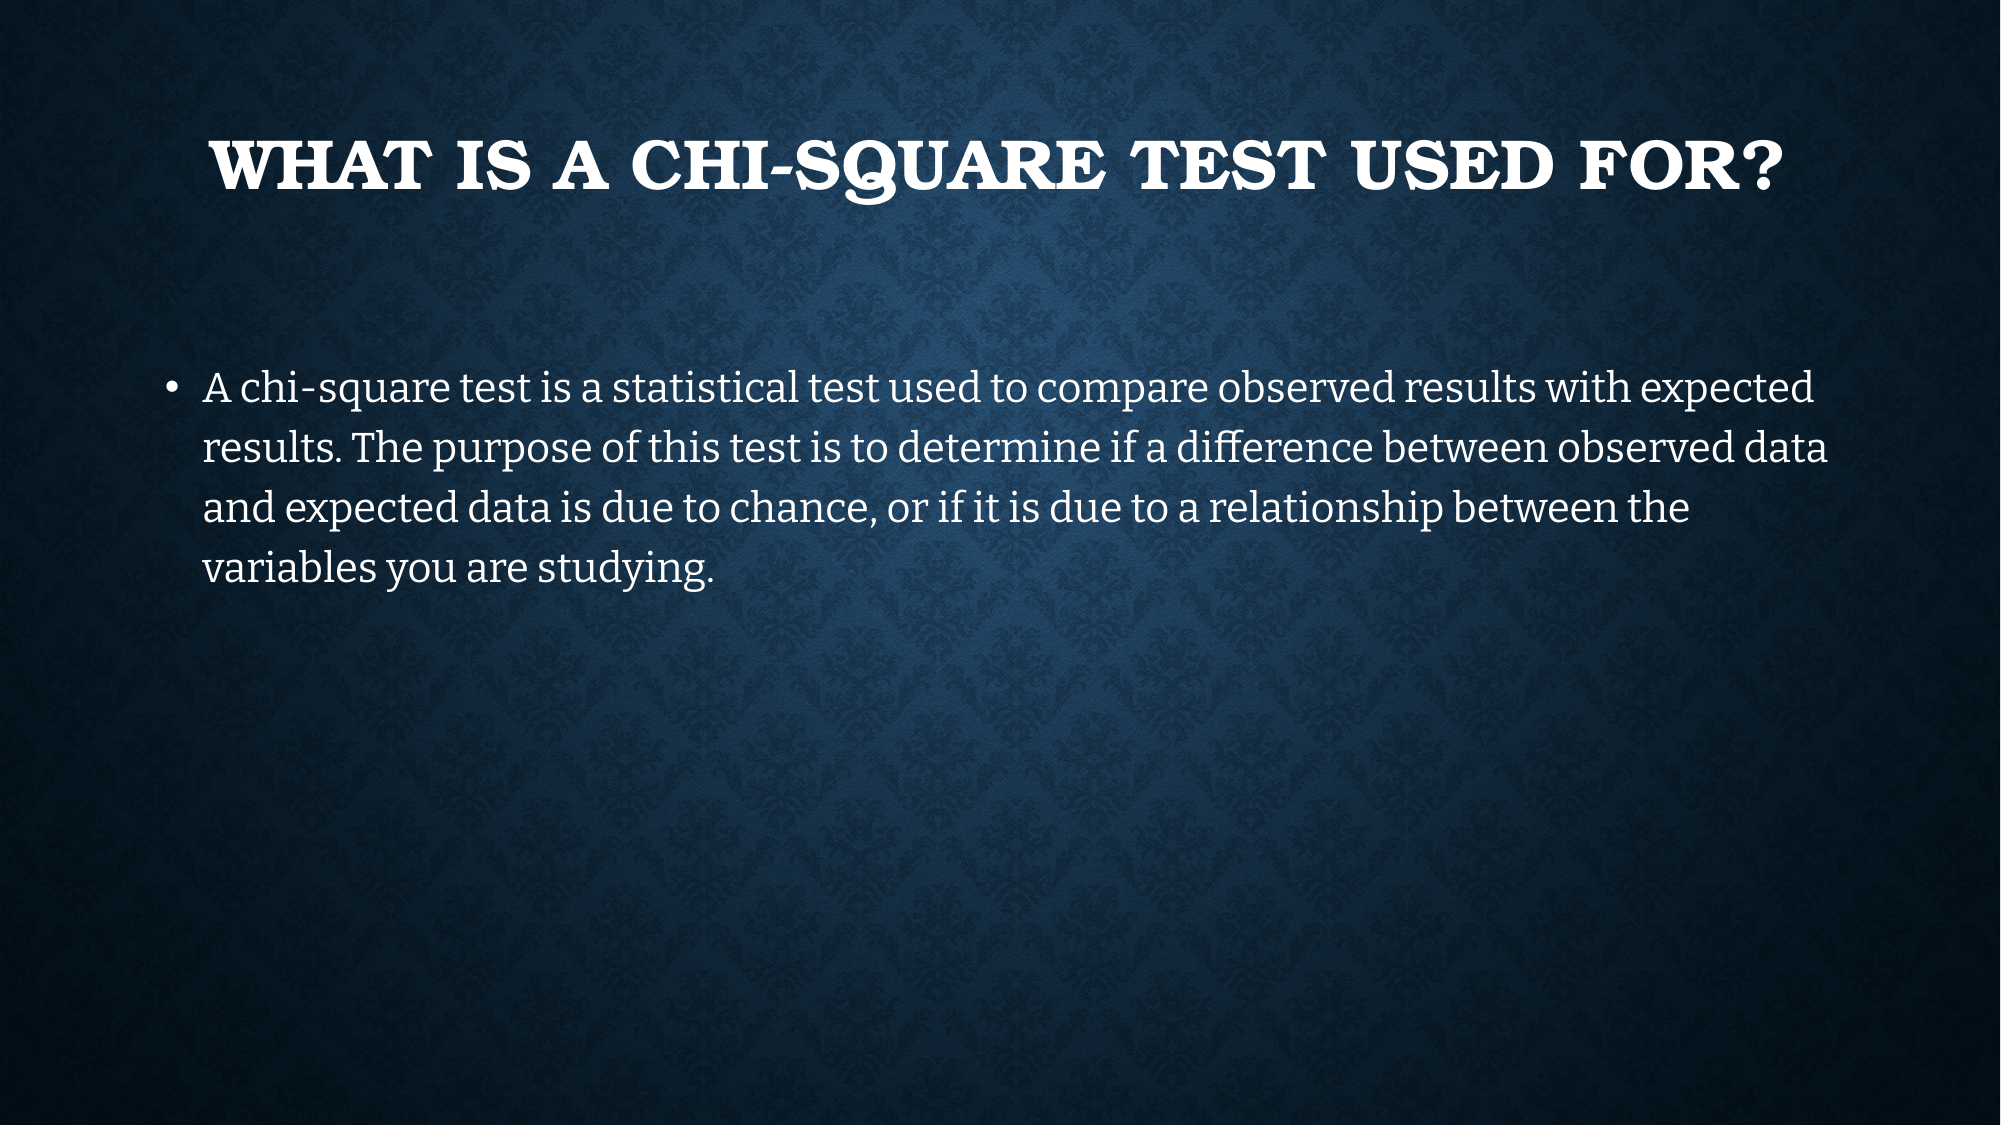

# What is a Chi-square test used for?
A chi-square test is a statistical test used to compare observed results with expected results. The purpose of this test is to determine if a difference between observed data and expected data is due to chance, or if it is due to a relationship between the variables you are studying.